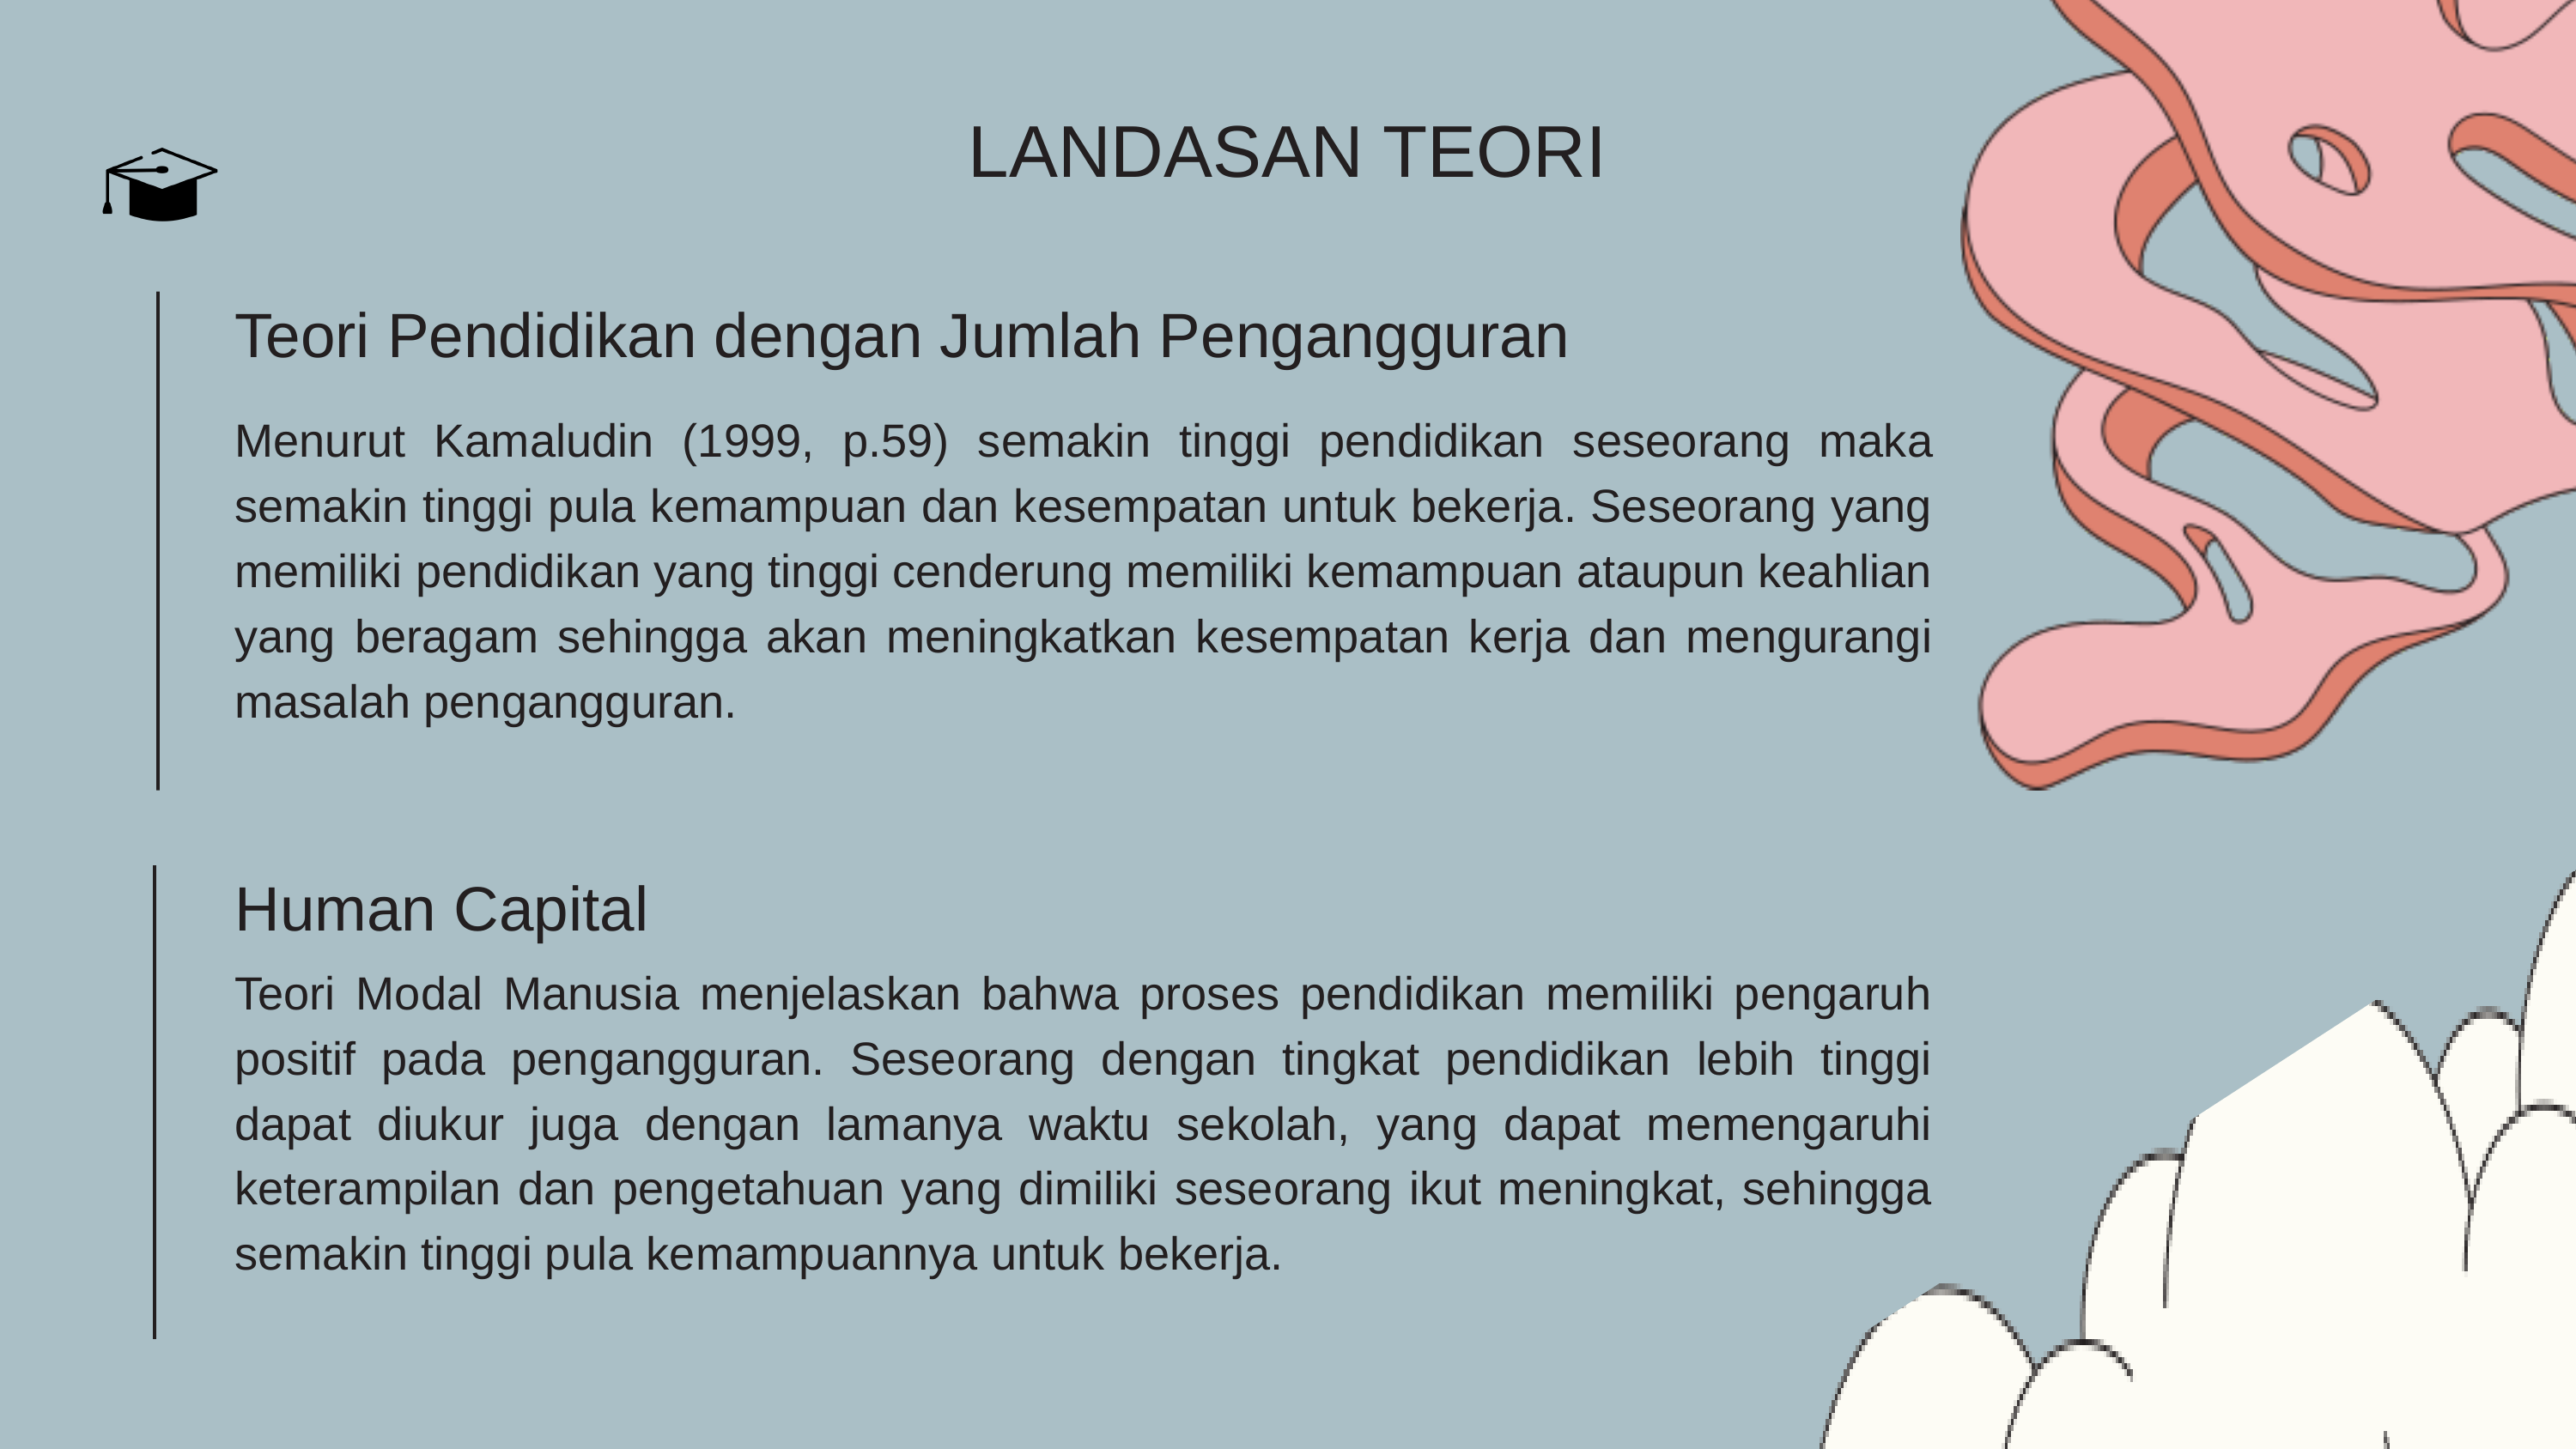

LANDASAN TEORI

Teori Pendidikan dengan Jumlah Pengangguran

Menurut Kamaludin (1999, p.59) semakin tinggi pendidikan seseorang maka semakin tinggi pula kemampuan dan kesempatan untuk bekerja. Seseorang yang memiliki pendidikan yang tinggi cenderung memiliki kemampuan ataupun keahlian yang beragam sehingga akan meningkatkan kesempatan kerja dan mengurangi masalah pengangguran.
Human Capital

Teori Modal Manusia menjelaskan bahwa proses pendidikan memiliki pengaruh positif pada pengangguran. Seseorang dengan tingkat pendidikan lebih tinggi dapat diukur juga dengan lamanya waktu sekolah, yang dapat memengaruhi keterampilan dan pengetahuan yang dimiliki seseorang ikut meningkat, sehingga semakin tinggi pula kemampuannya untuk bekerja.